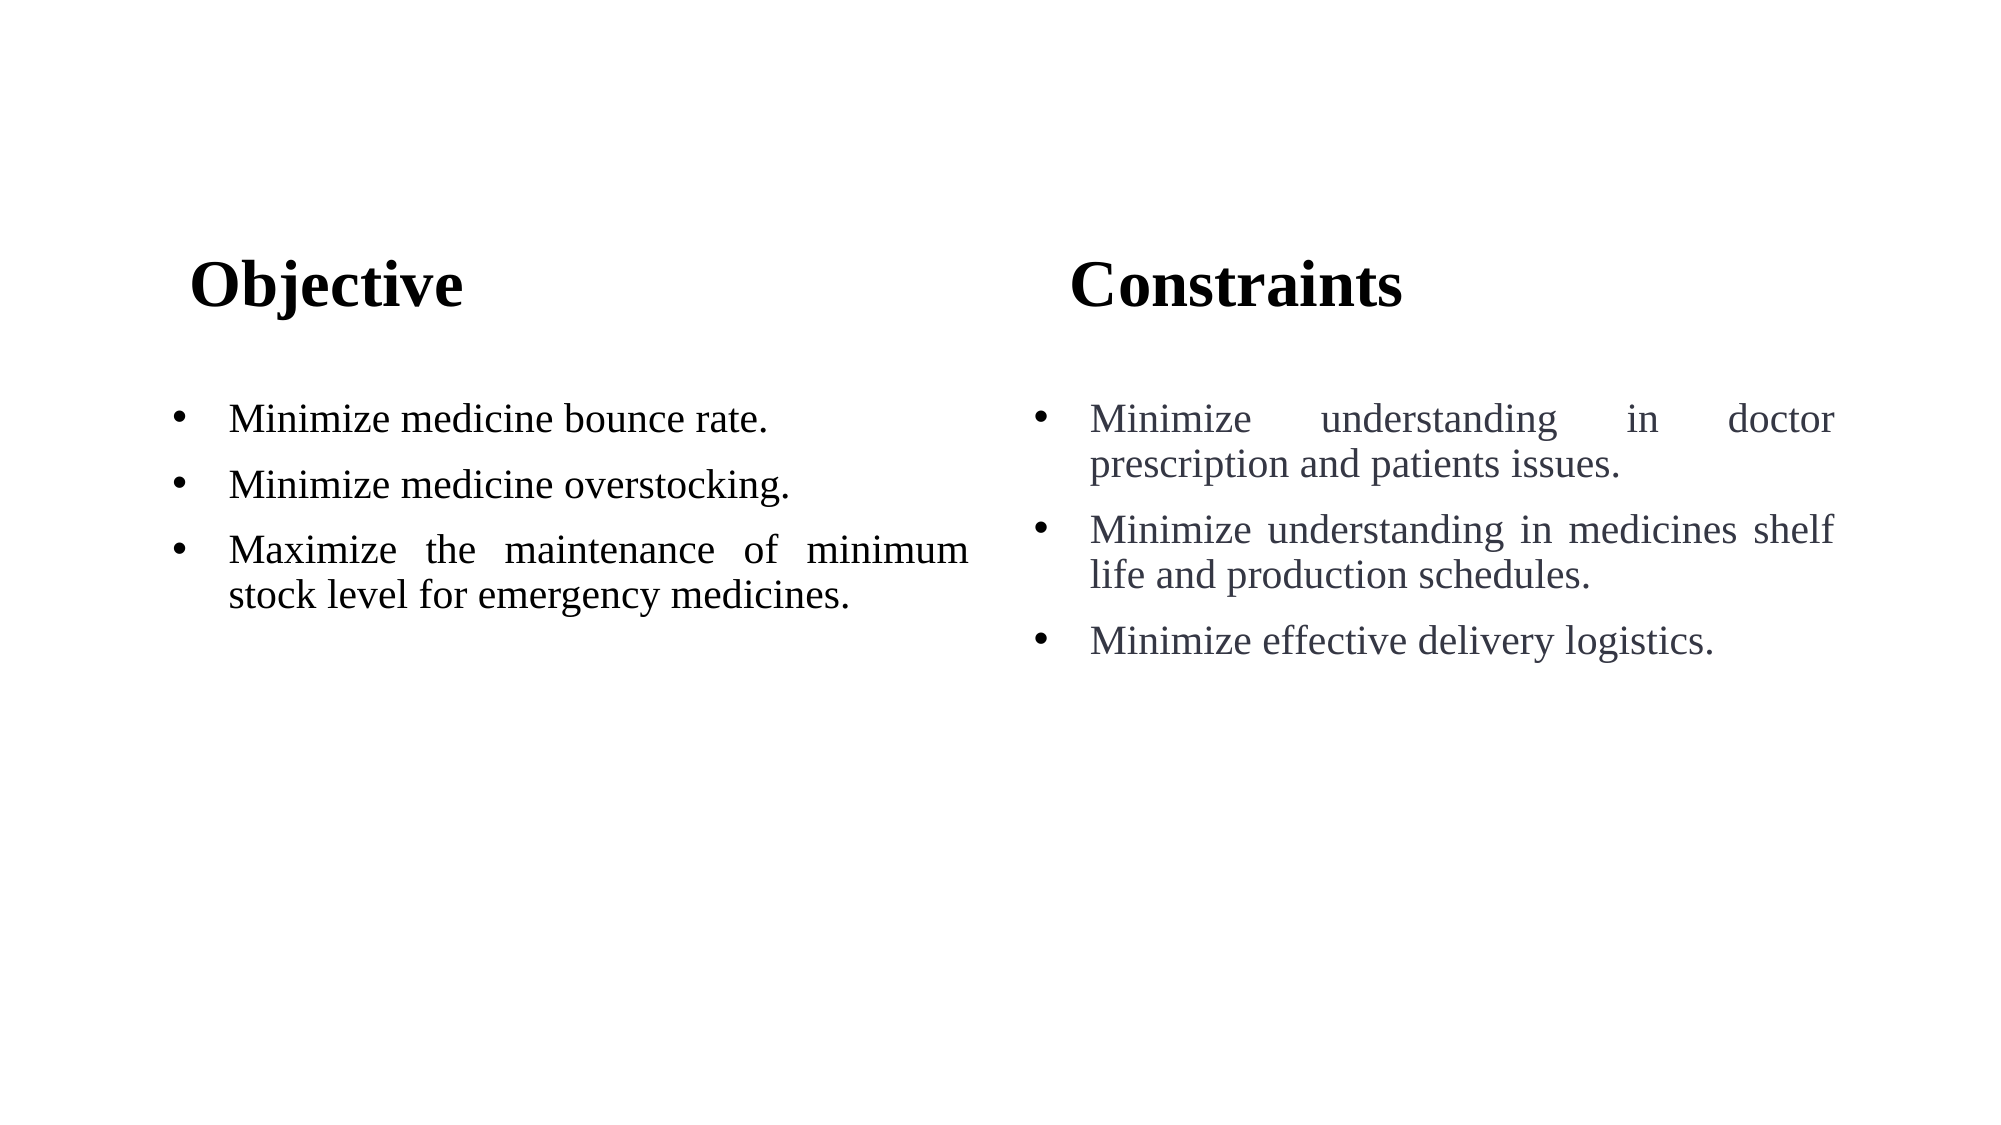

Objective
Constraints
Minimize medicine bounce rate.
Minimize medicine overstocking.
Maximize the maintenance of minimum stock level for emergency medicines.
Minimize understanding in doctor prescription and patients issues.
Minimize understanding in medicines shelf life and production schedules.
Minimize effective delivery logistics.